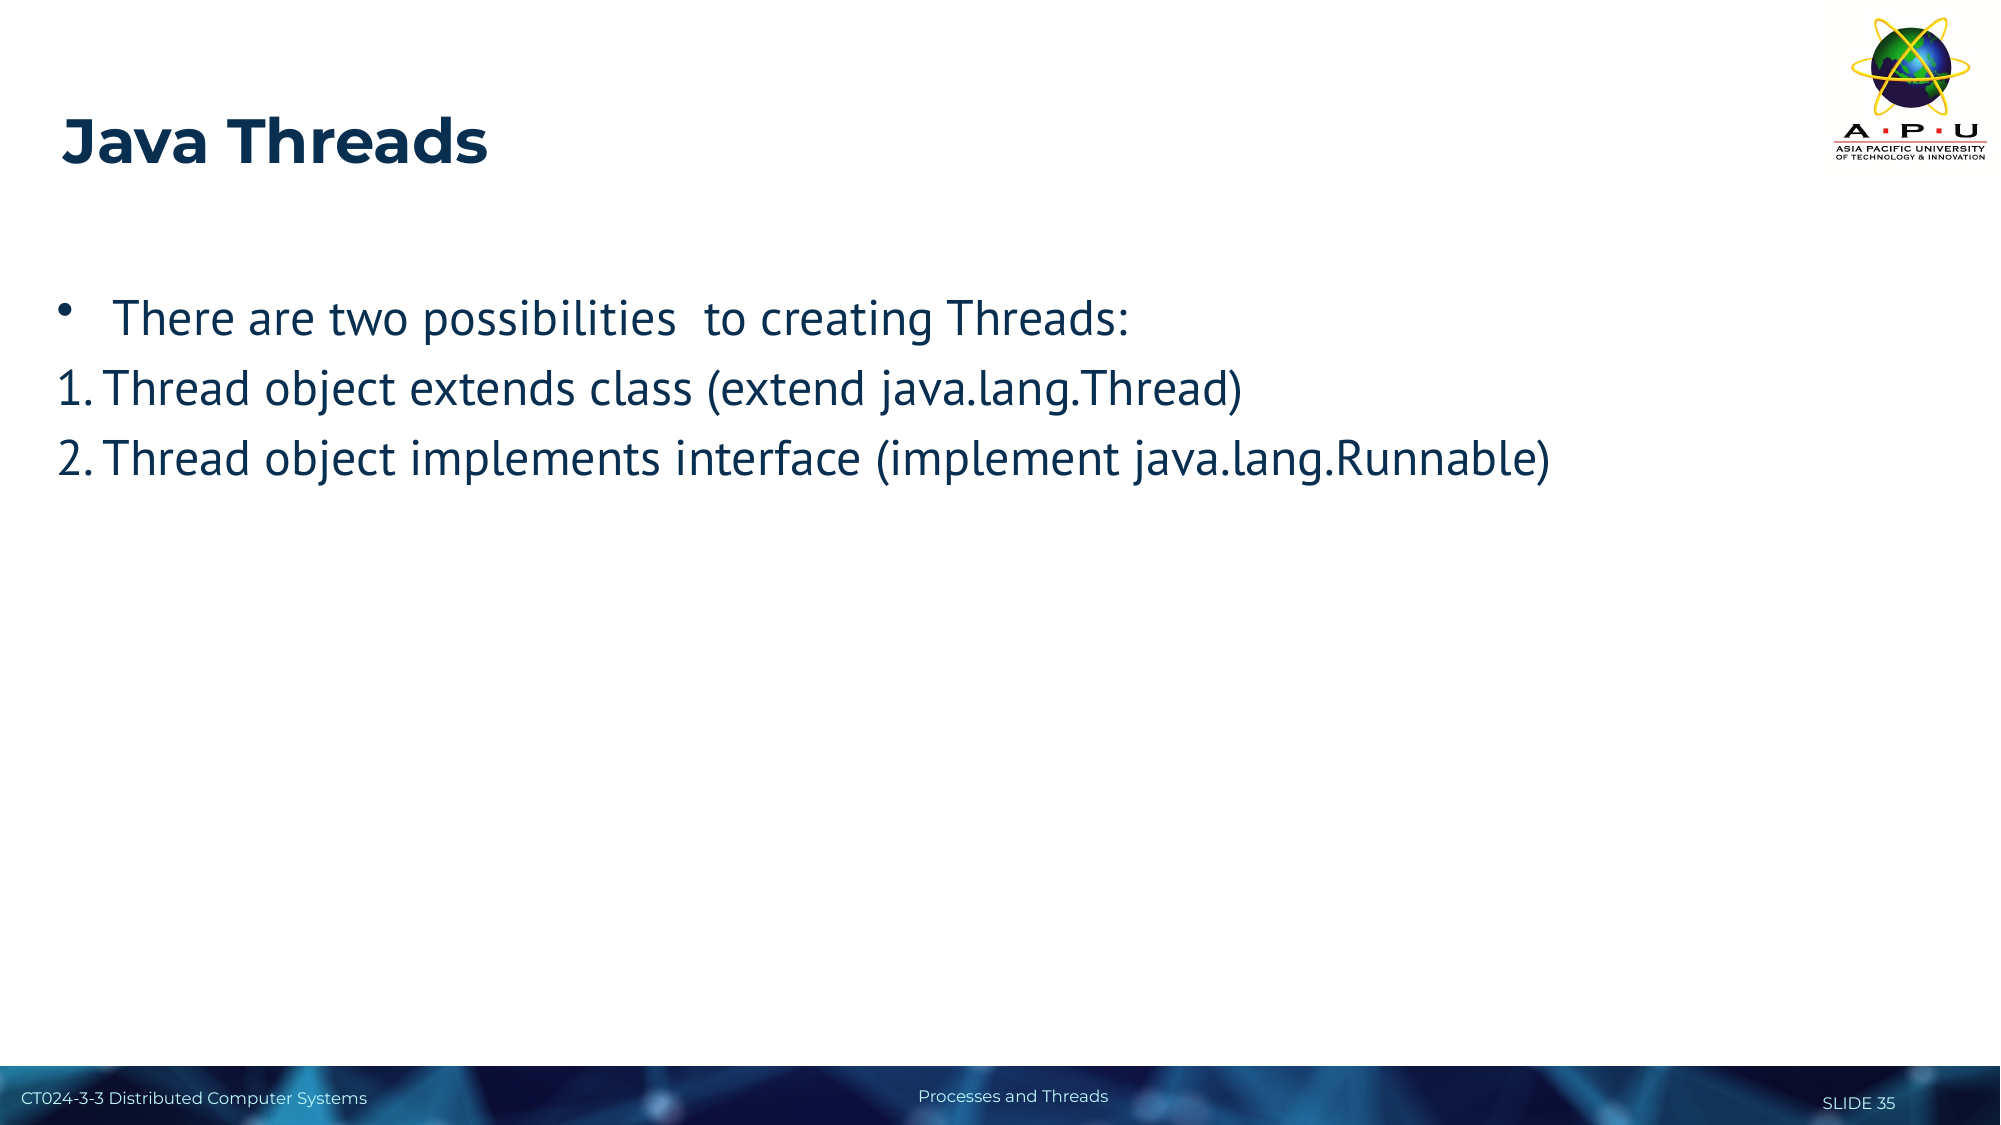

# Java Threads
There are two possibilities  to creating Threads:
1. Thread object extends class (extend java.lang.Thread)
2. Thread object implements interface (implement java.lang.Runnable)